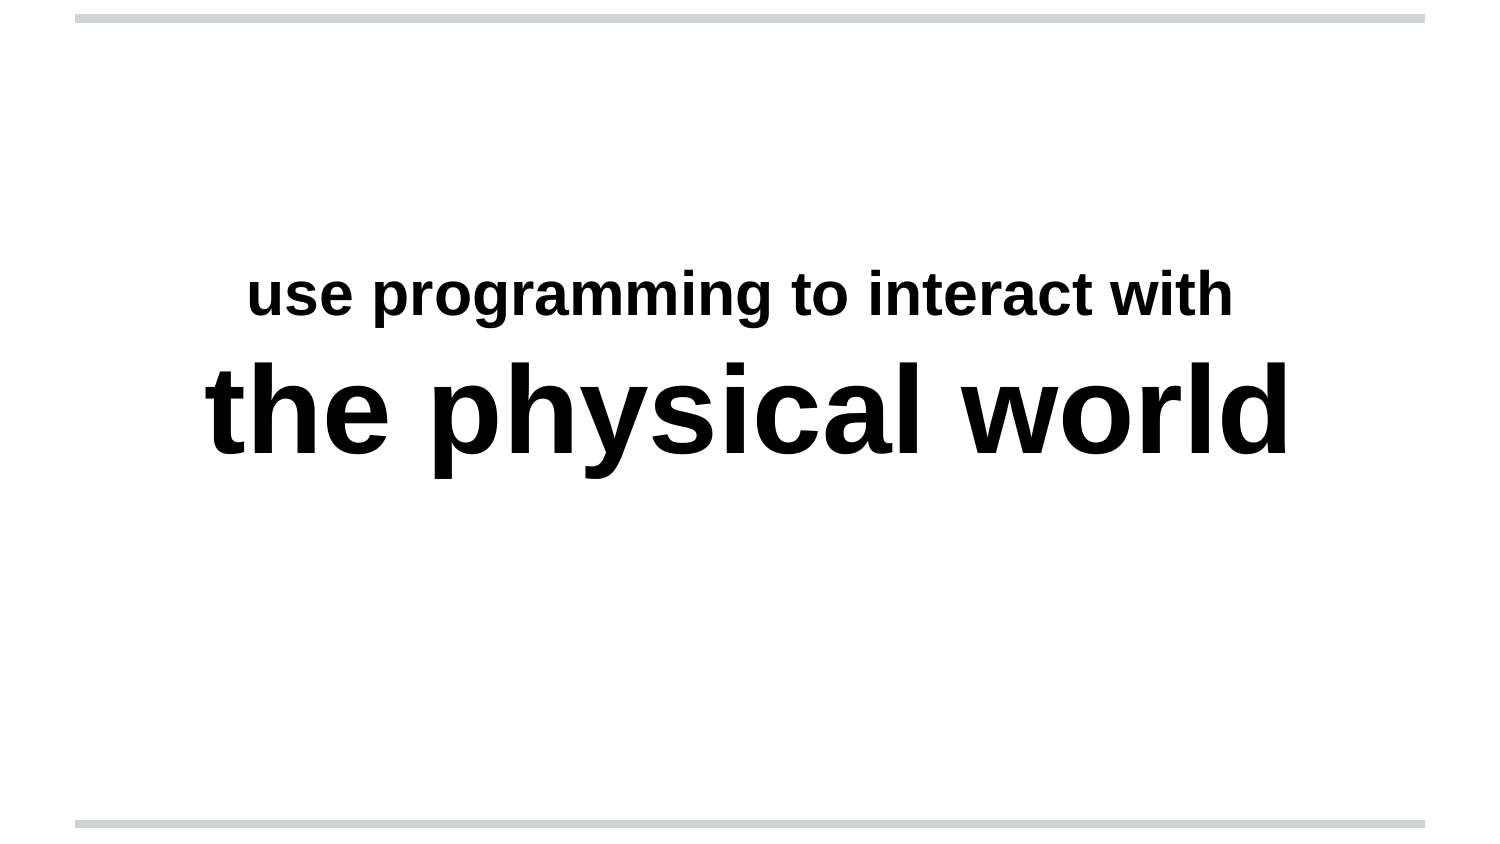

use programming to interact with
the physical world